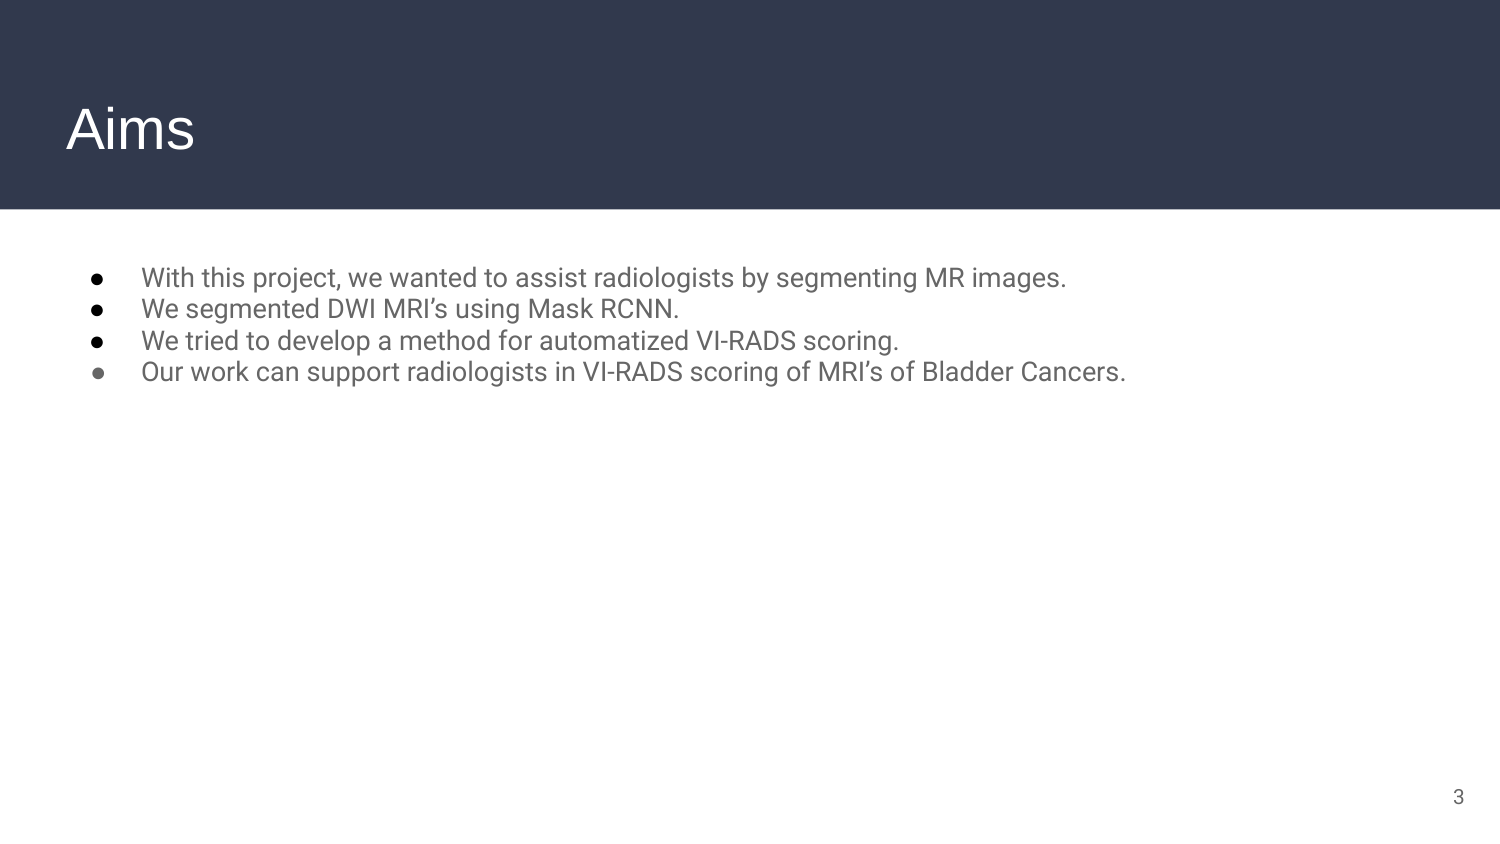

# Aims
With this project, we wanted to assist radiologists by segmenting MR images.
We segmented DWI MRI’s using Mask RCNN.
We tried to develop a method for automatized VI-RADS scoring.
Our work can support radiologists in VI-RADS scoring of MRI’s of Bladder Cancers.

3